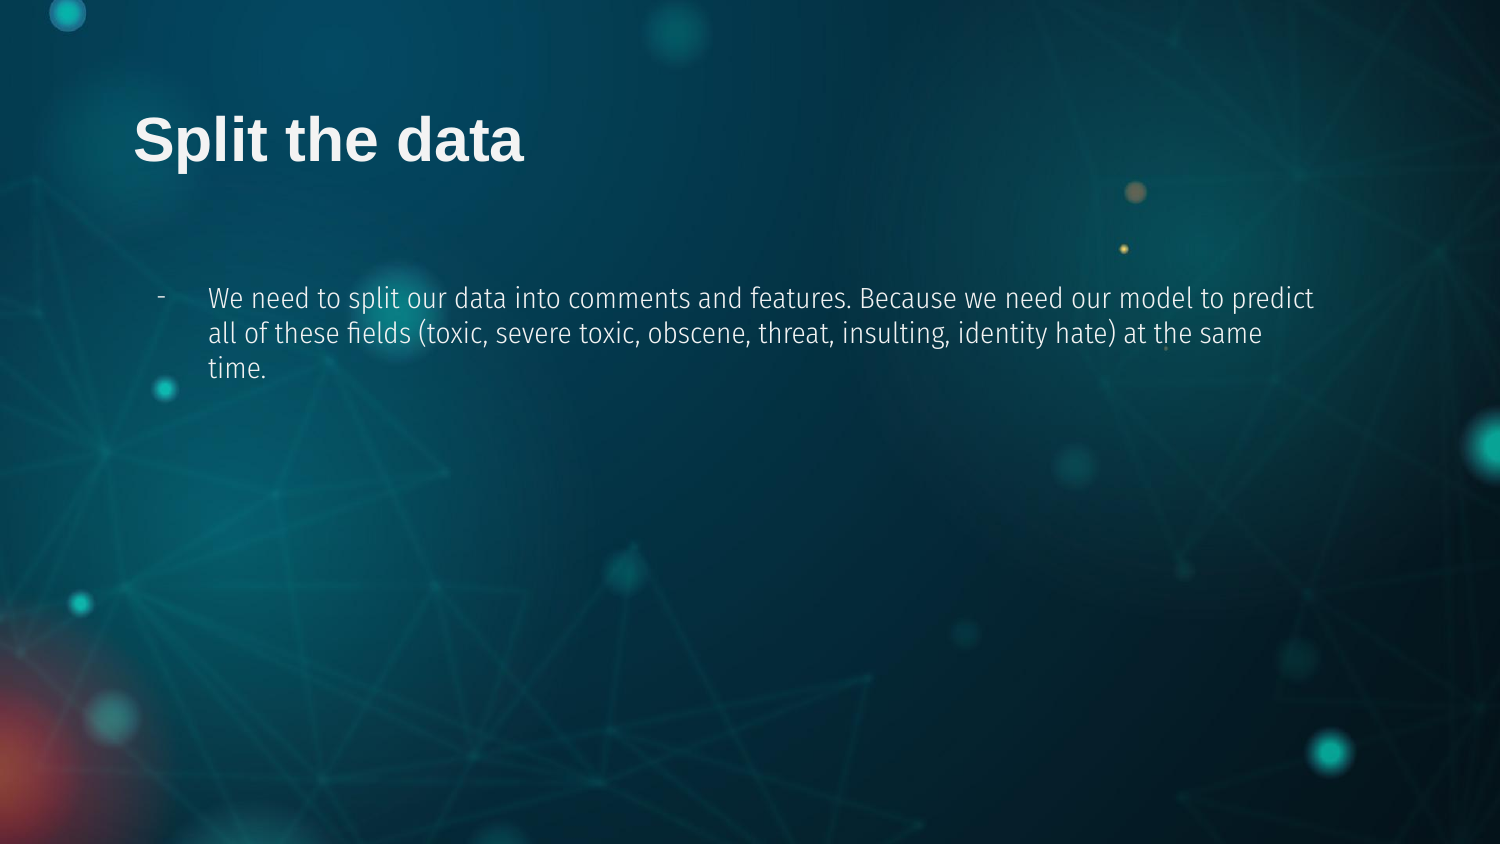

# Split the data
We need to split our data into comments and features. Because we need our model to predict all of these fields (toxic, severe toxic, obscene, threat, insulting, identity hate) at the same time.